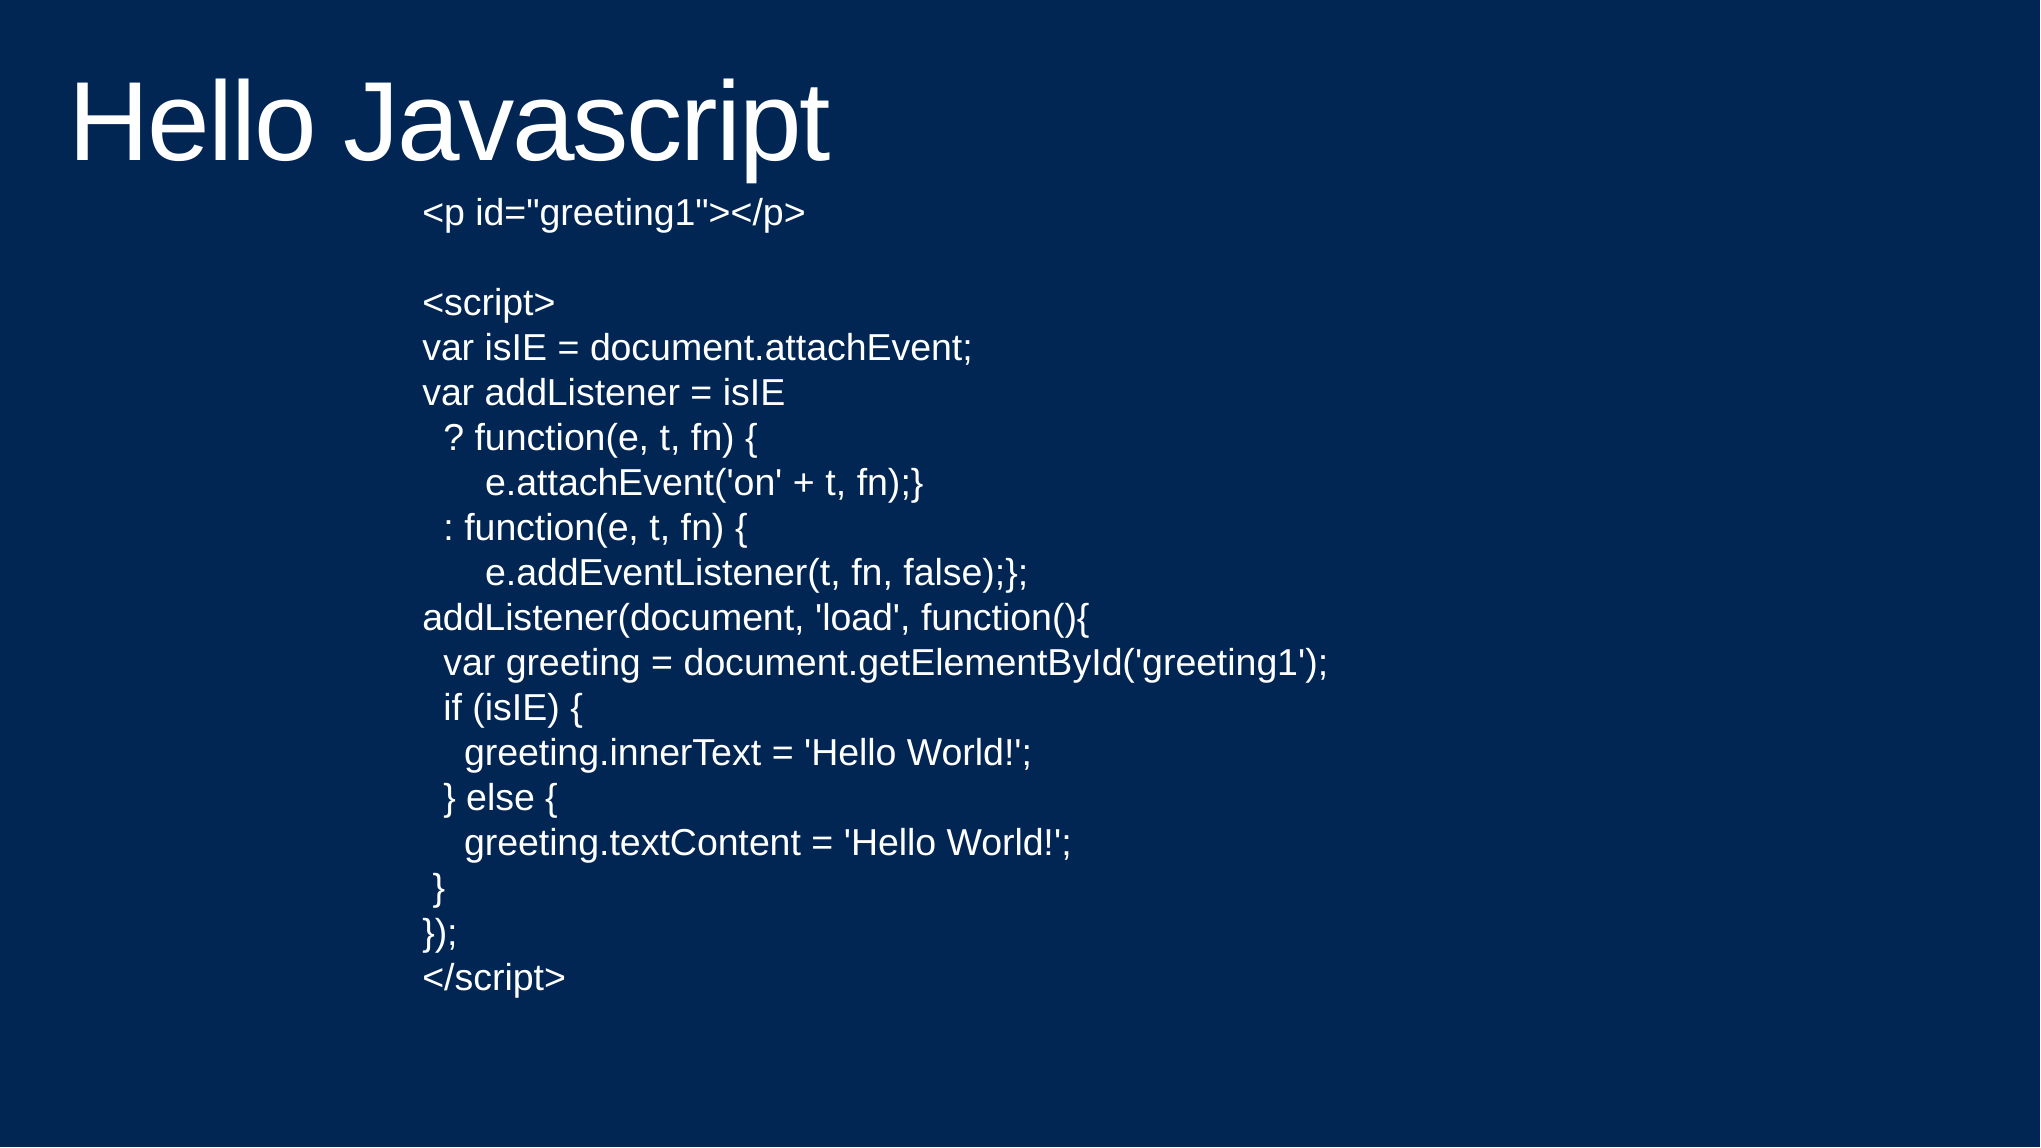

# Hello Javascript
<p id="greeting1"></p>

<script>
var isIE = document.attachEvent;
var addListener = isIE
  ? function(e, t, fn) {
      e.attachEvent('on' + t, fn);}
  : function(e, t, fn) {
      e.addEventListener(t, fn, false);};
addListener(document, 'load', function(){
  var greeting = document.getElementById('greeting1');
  if (isIE) {
    greeting.innerText = 'Hello World!';
  } else {
    greeting.textContent = 'Hello World!';
 }
});
</script>